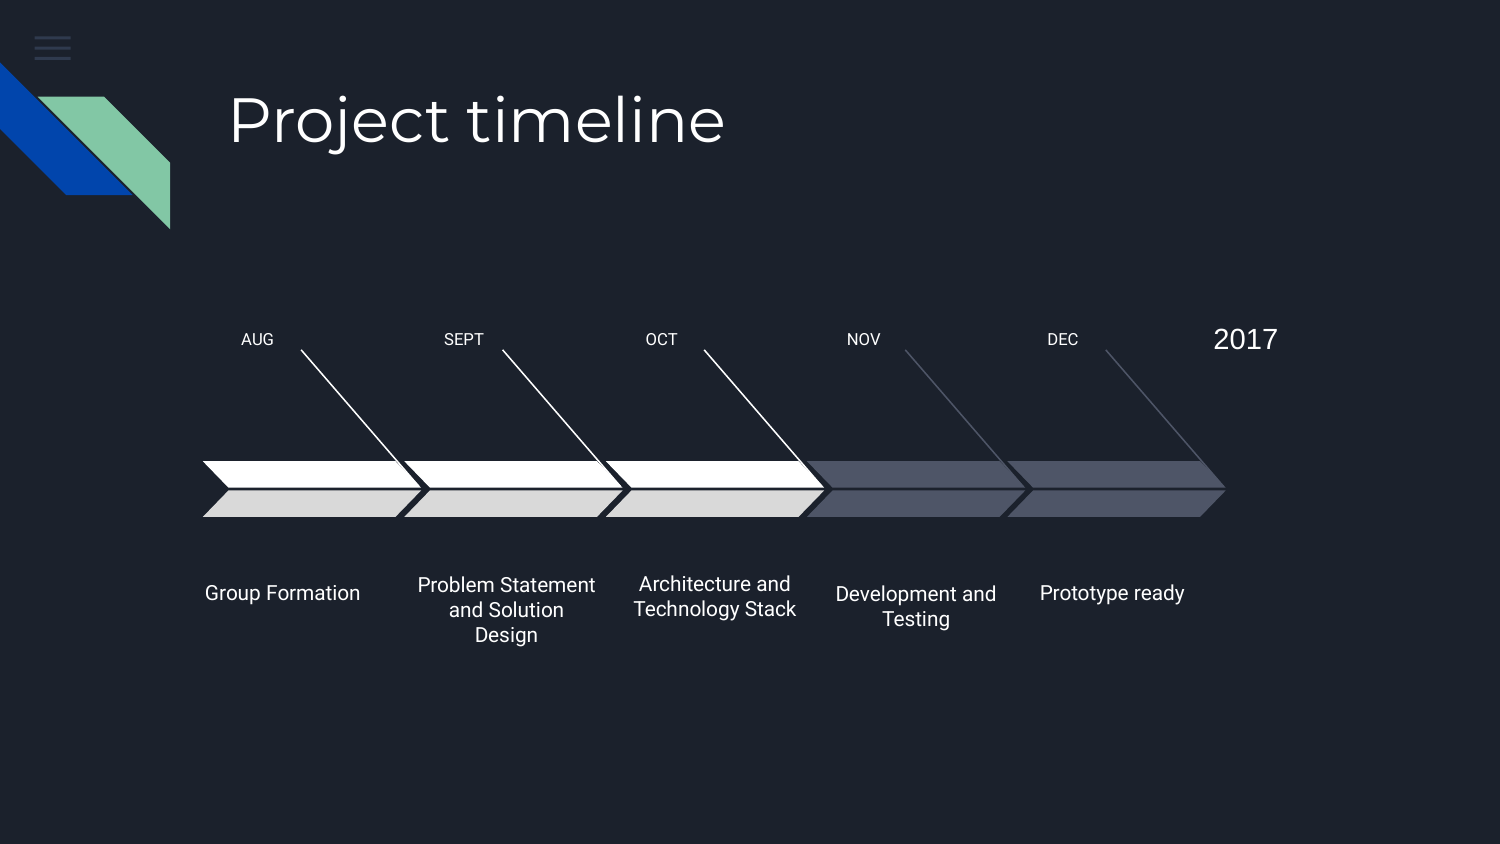

# Project timeline
2017
AUG

SEPT

OCT

NOV

DEC

Architecture and Technology Stack
Prototype ready
Group Formation
Problem Statement and Solution Design
Development and Testing